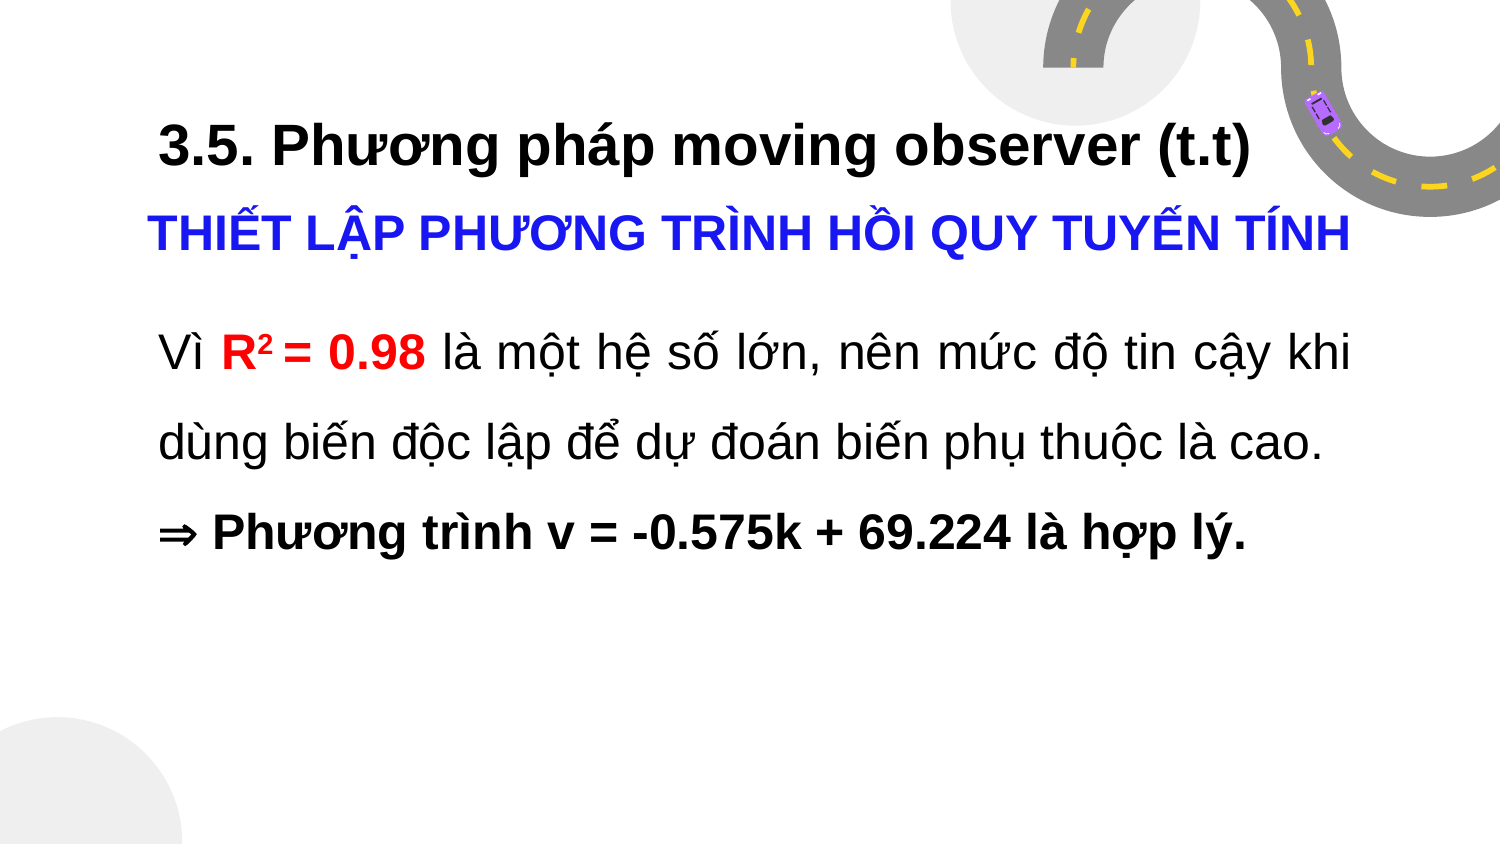

3.5. Phương pháp moving observer (t.t)
# THIẾT LẬP PHƯƠNG TRÌNH HỒI QUY TUYẾN TÍNH
Vì R2 = 0.98 là một hệ số lớn, nên mức độ tin cậy khi dùng biến độc lập để dự đoán biến phụ thuộc là cao.
⇒ Phương trình v = -0.575k + 69.224 là hợp lý.